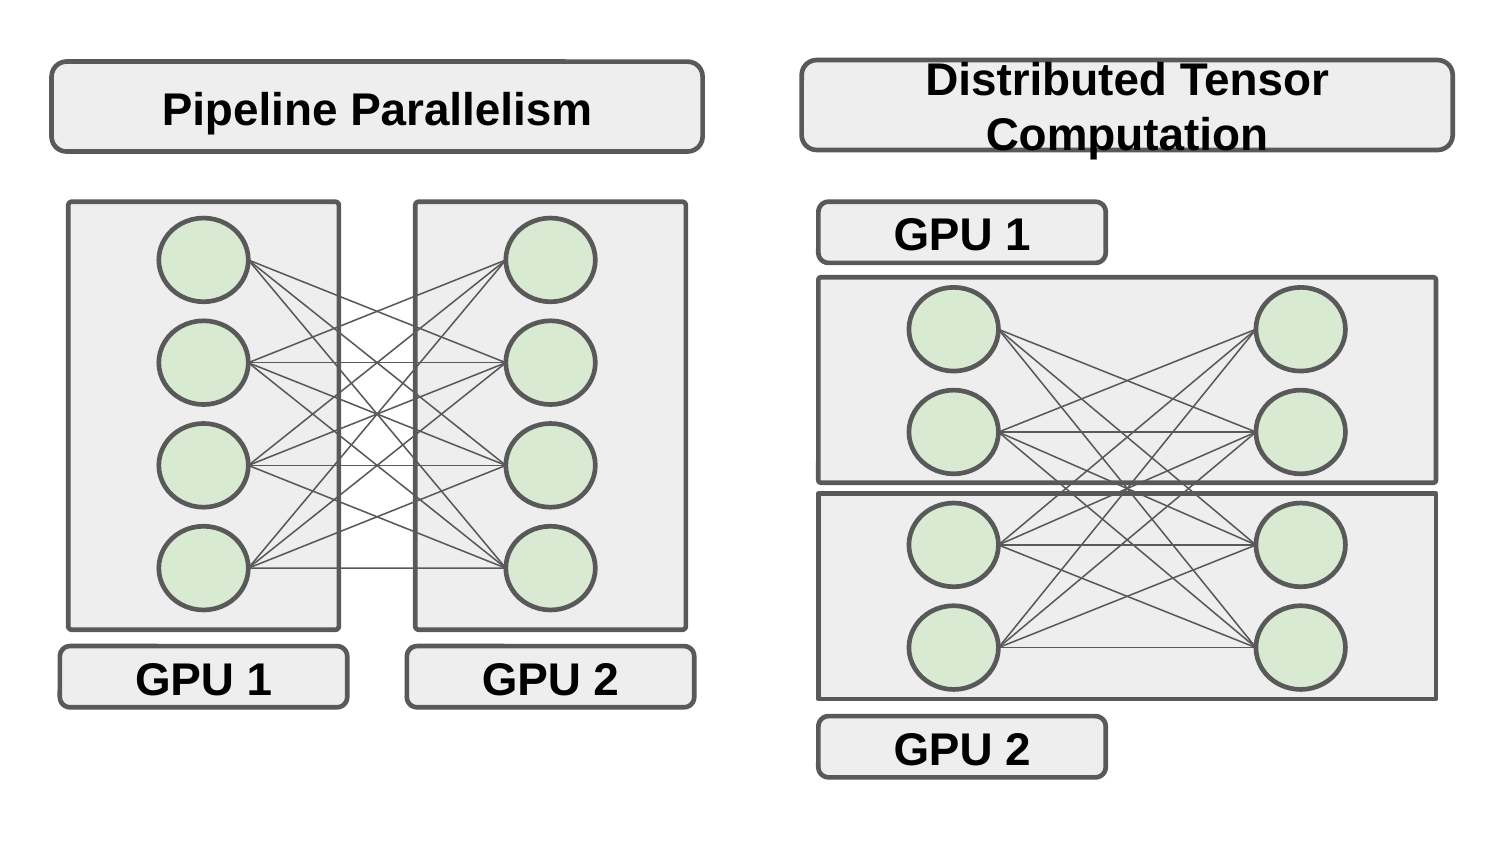

Distributed Tensor Computation
Pipeline Parallelism

GPU 1

GPU 1
GPU 2
GPU 2